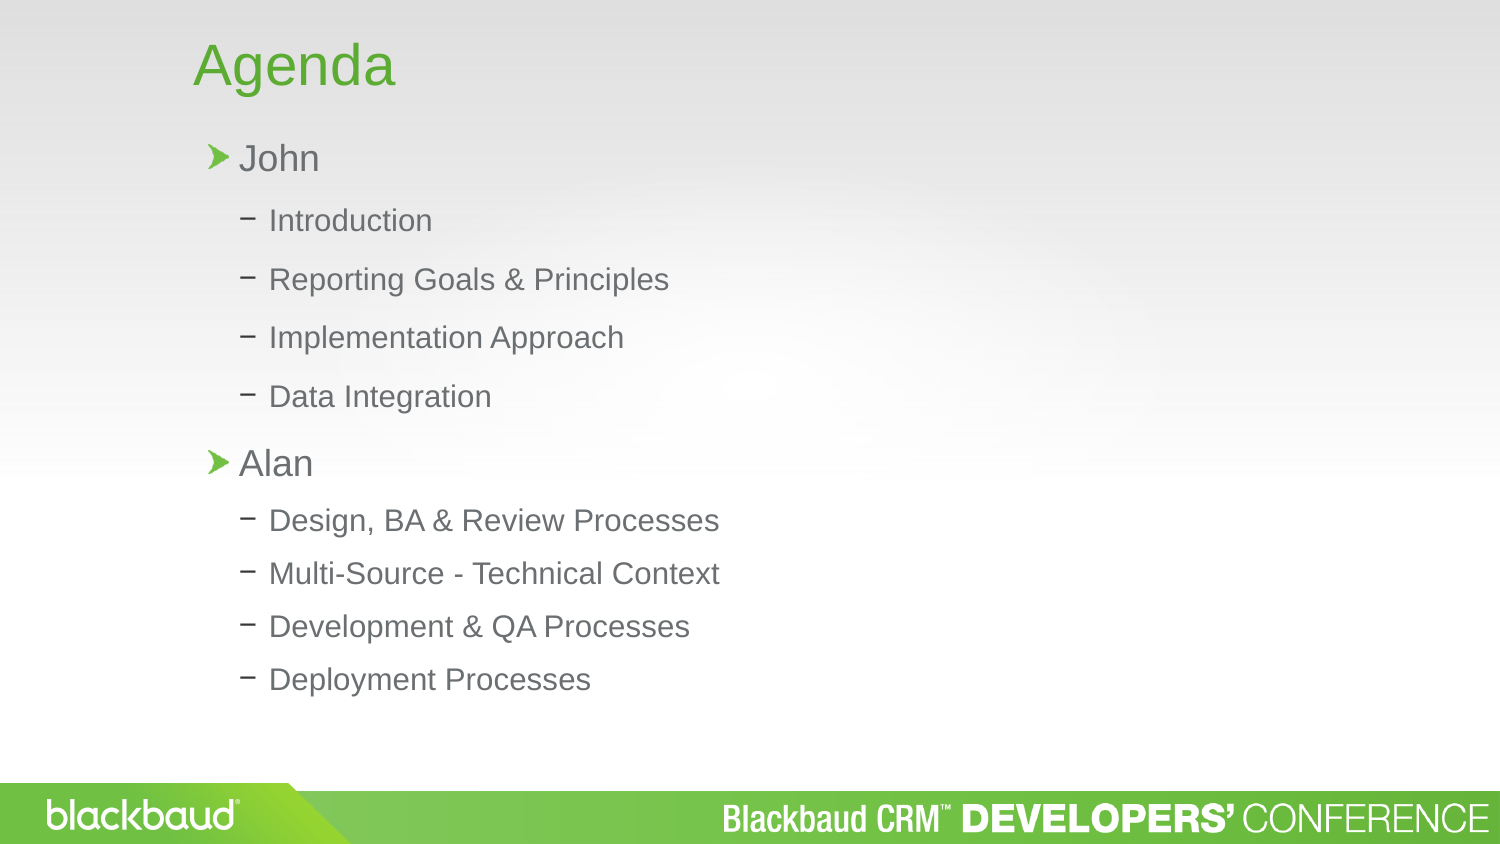

# Agenda
John
Introduction
Reporting Goals & Principles
Implementation Approach
Data Integration
Alan
Design, BA & Review Processes
Multi-Source - Technical Context
Development & QA Processes
Deployment Processes